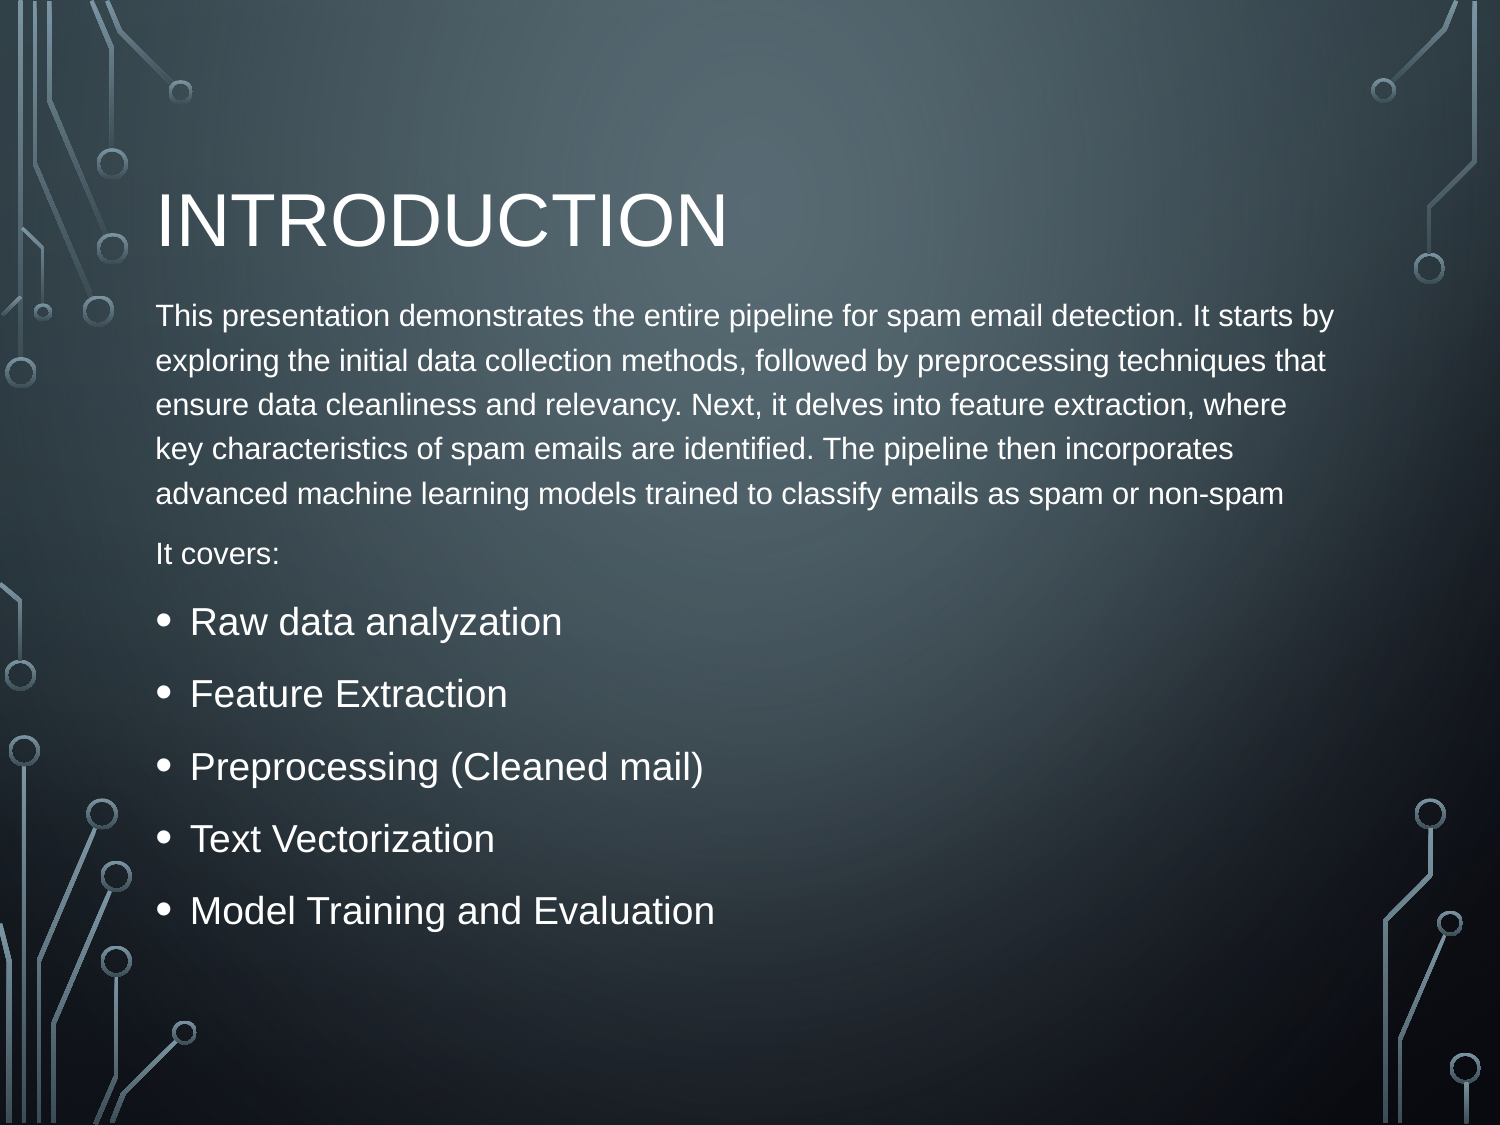

# Introduction
This presentation demonstrates the entire pipeline for spam email detection. It starts by exploring the initial data collection methods, followed by preprocessing techniques that ensure data cleanliness and relevancy. Next, it delves into feature extraction, where key characteristics of spam emails are identified. The pipeline then incorporates advanced machine learning models trained to classify emails as spam or non-spam
It covers:
Raw data analyzation
Feature Extraction
Preprocessing (Cleaned mail)
Text Vectorization
Model Training and Evaluation